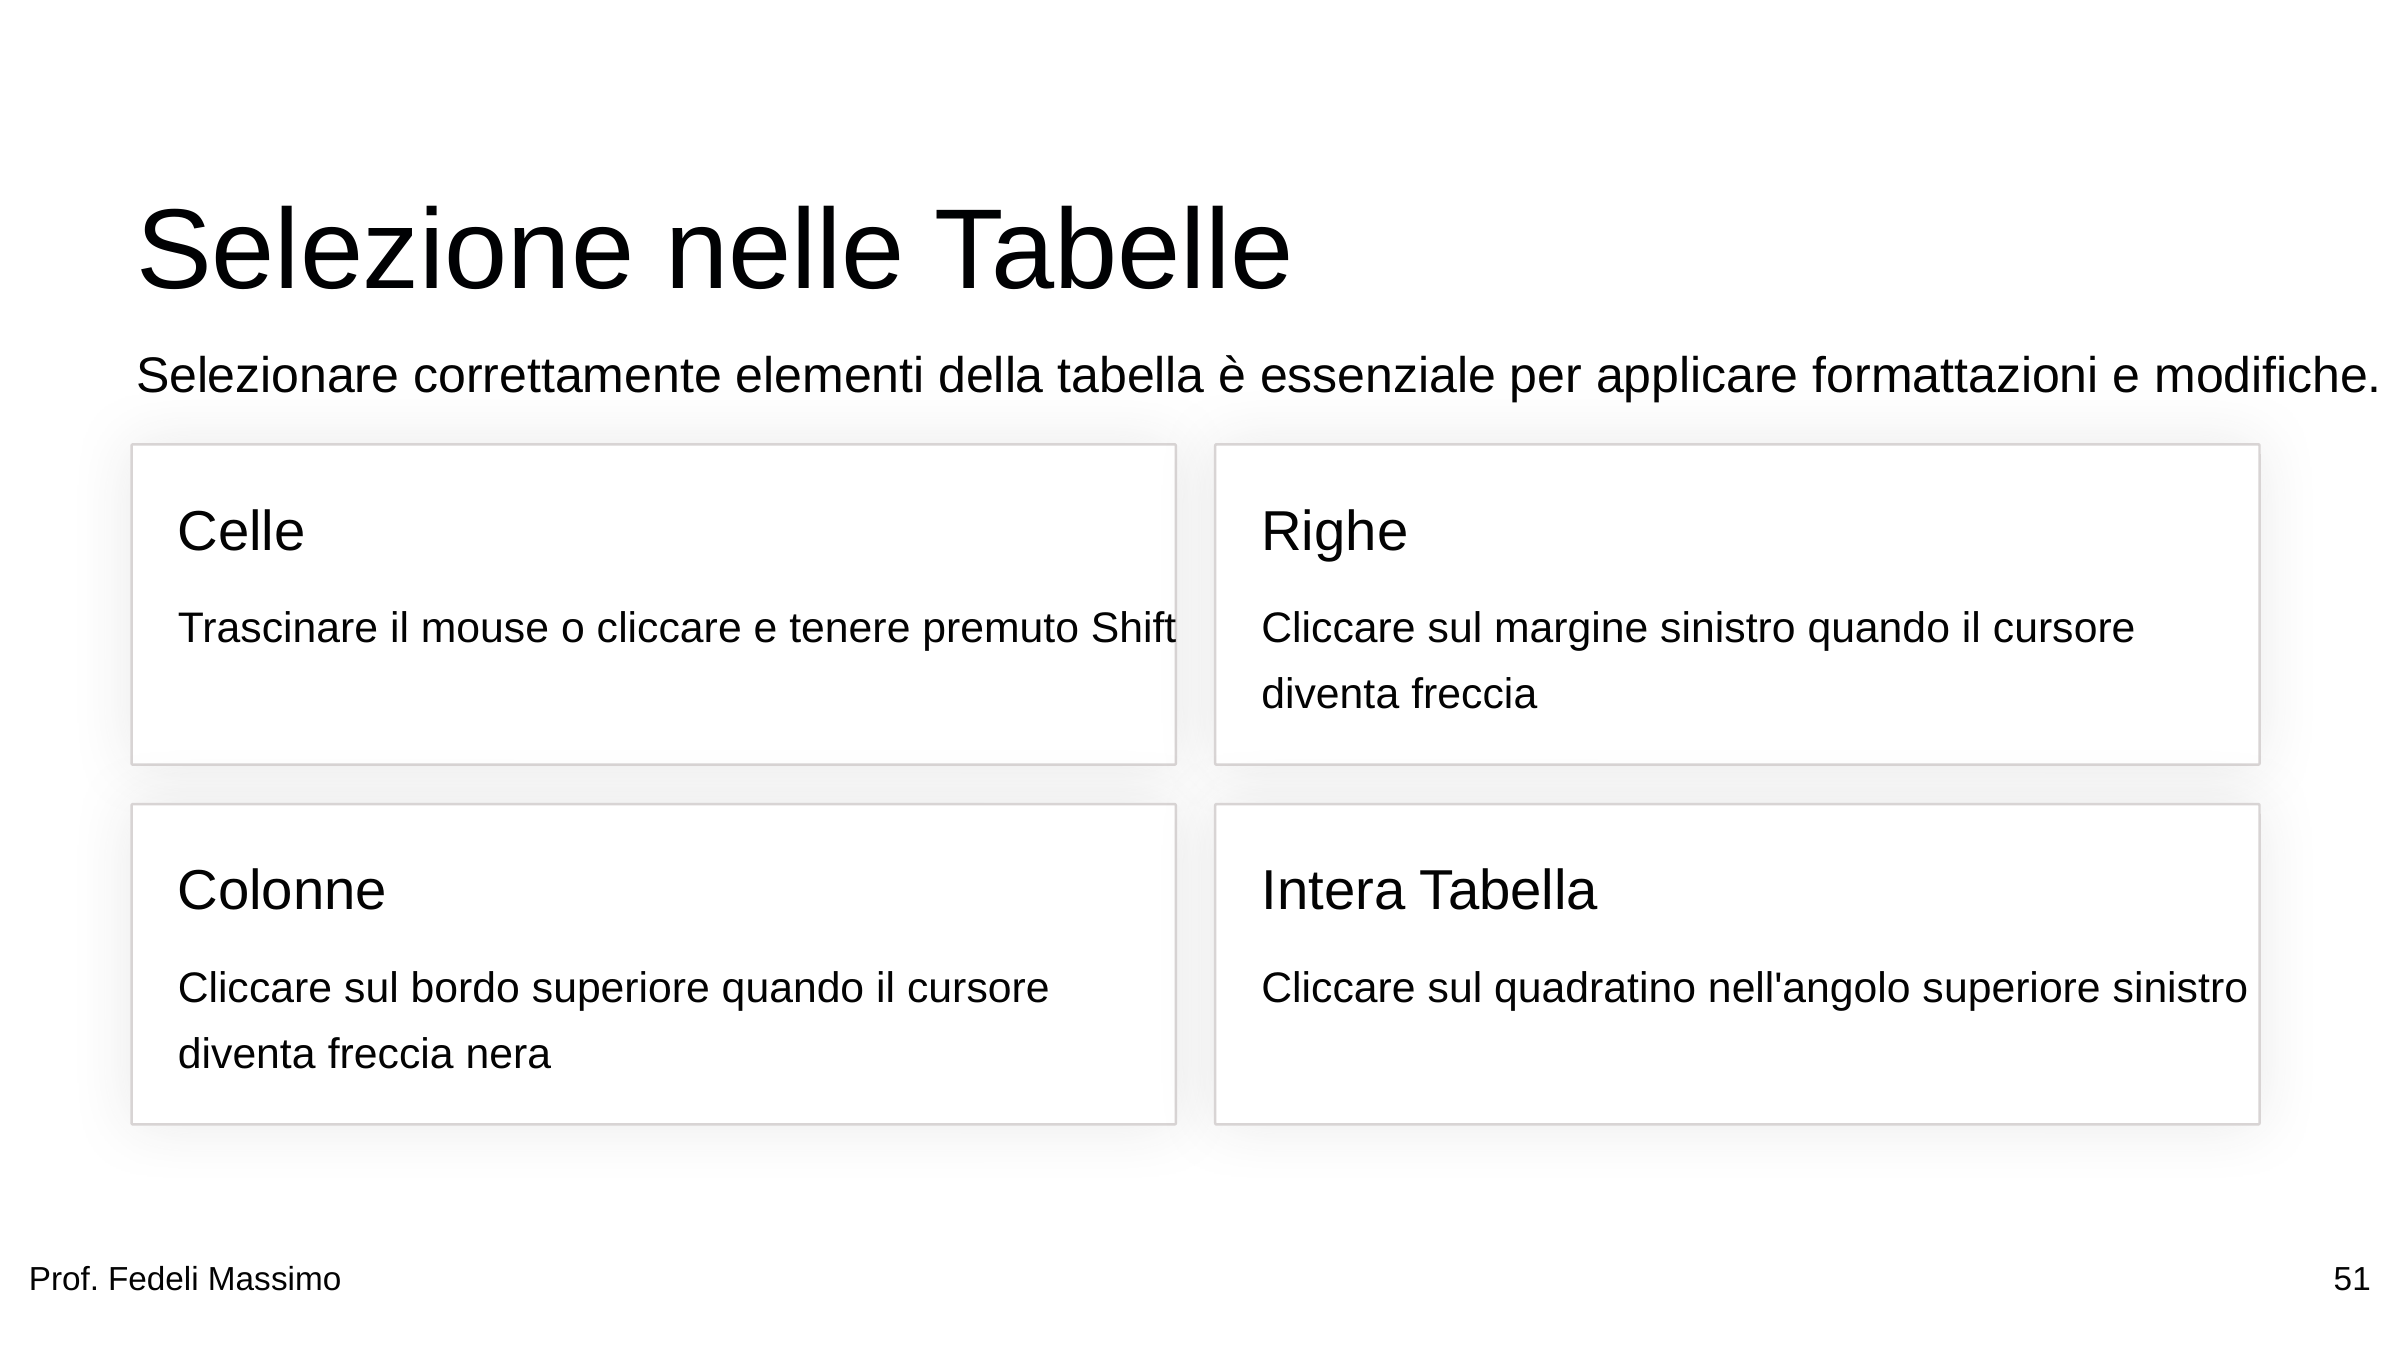

Selezione nelle Tabelle
Selezionare correttamente elementi della tabella è essenziale per applicare formattazioni e modifiche.

Celle
Righe
Trascinare il mouse o cliccare e tenere premuto Shift
Cliccare sul margine sinistro quando il cursore diventa freccia

Colonne
Intera Tabella
Cliccare sul bordo superiore quando il cursore diventa freccia nera
Cliccare sul quadratino nell'angolo superiore sinistro
Prof. Fedeli Massimo
51